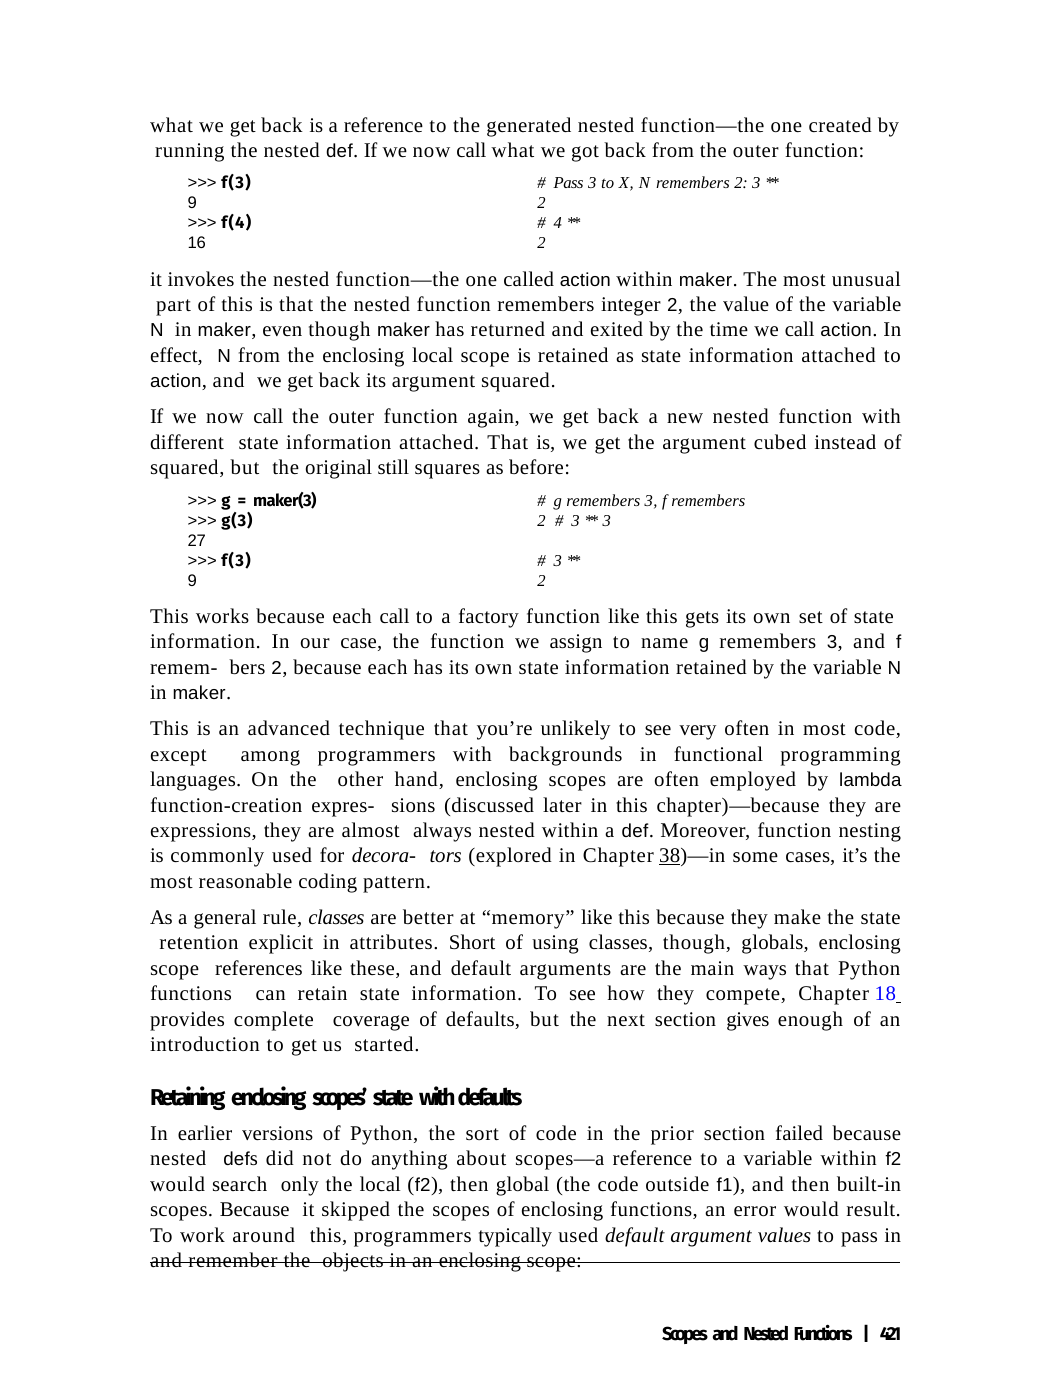

what we get back is a reference to the generated nested function—the one created by  running the nested def. If we now call what we got back from the outer function:
>>> f(3)
9
>>> f(4)
16
# Pass 3 to X, N remembers 2: 3 ** 2
# 4 ** 2
it invokes the nested function—the one called action within maker. The most unusual  part of this is that the nested function remembers integer 2, the value of the variable N  in maker, even though maker has returned and exited by the time we call action. In effect,  N from the enclosing local scope is retained as state information attached to action, and  we get back its argument squared.
If we now call the outer function again, we get back a new nested function with different  state information attached. That is, we get the argument cubed instead of squared, but  the original still squares as before:
>>> g = maker(3)
>>> g(3)
27
>>> f(3)
9
# g remembers 3, f remembers 2  # 3 ** 3
# 3 ** 2
This works because each call to a factory function like this gets its own set of state  information. In our case, the function we assign to name g remembers 3, and f remem-  bers 2, because each has its own state information retained by the variable N in maker.
This is an advanced technique that you’re unlikely to see very often in most code, except  among programmers with backgrounds in functional programming languages. On the  other hand, enclosing scopes are often employed by lambda function-creation expres-  sions (discussed later in this chapter)—because they are expressions, they are almost  always nested within a def. Moreover, function nesting is commonly used for decora-  tors (explored in Chapter 38)—in some cases, it’s the most reasonable coding pattern.
As a general rule, classes are better at “memory” like this because they make the state  retention explicit in attributes. Short of using classes, though, globals, enclosing scope  references like these, and default arguments are the main ways that Python functions  can retain state information. To see how they compete, Chapter 18 provides complete  coverage of defaults, but the next section gives enough of an introduction to get us  started.

Retaining enclosing scopes’ state with defaults
In earlier versions of Python, the sort of code in the prior section failed because nested  defs did not do anything about scopes—a reference to a variable within f2 would search  only the local (f2), then global (the code outside f1), and then built-in scopes. Because  it skipped the scopes of enclosing functions, an error would result. To work around  this, programmers typically used default argument values to pass in and remember the  objects in an enclosing scope:

Scopes and Nested Functions  |  421